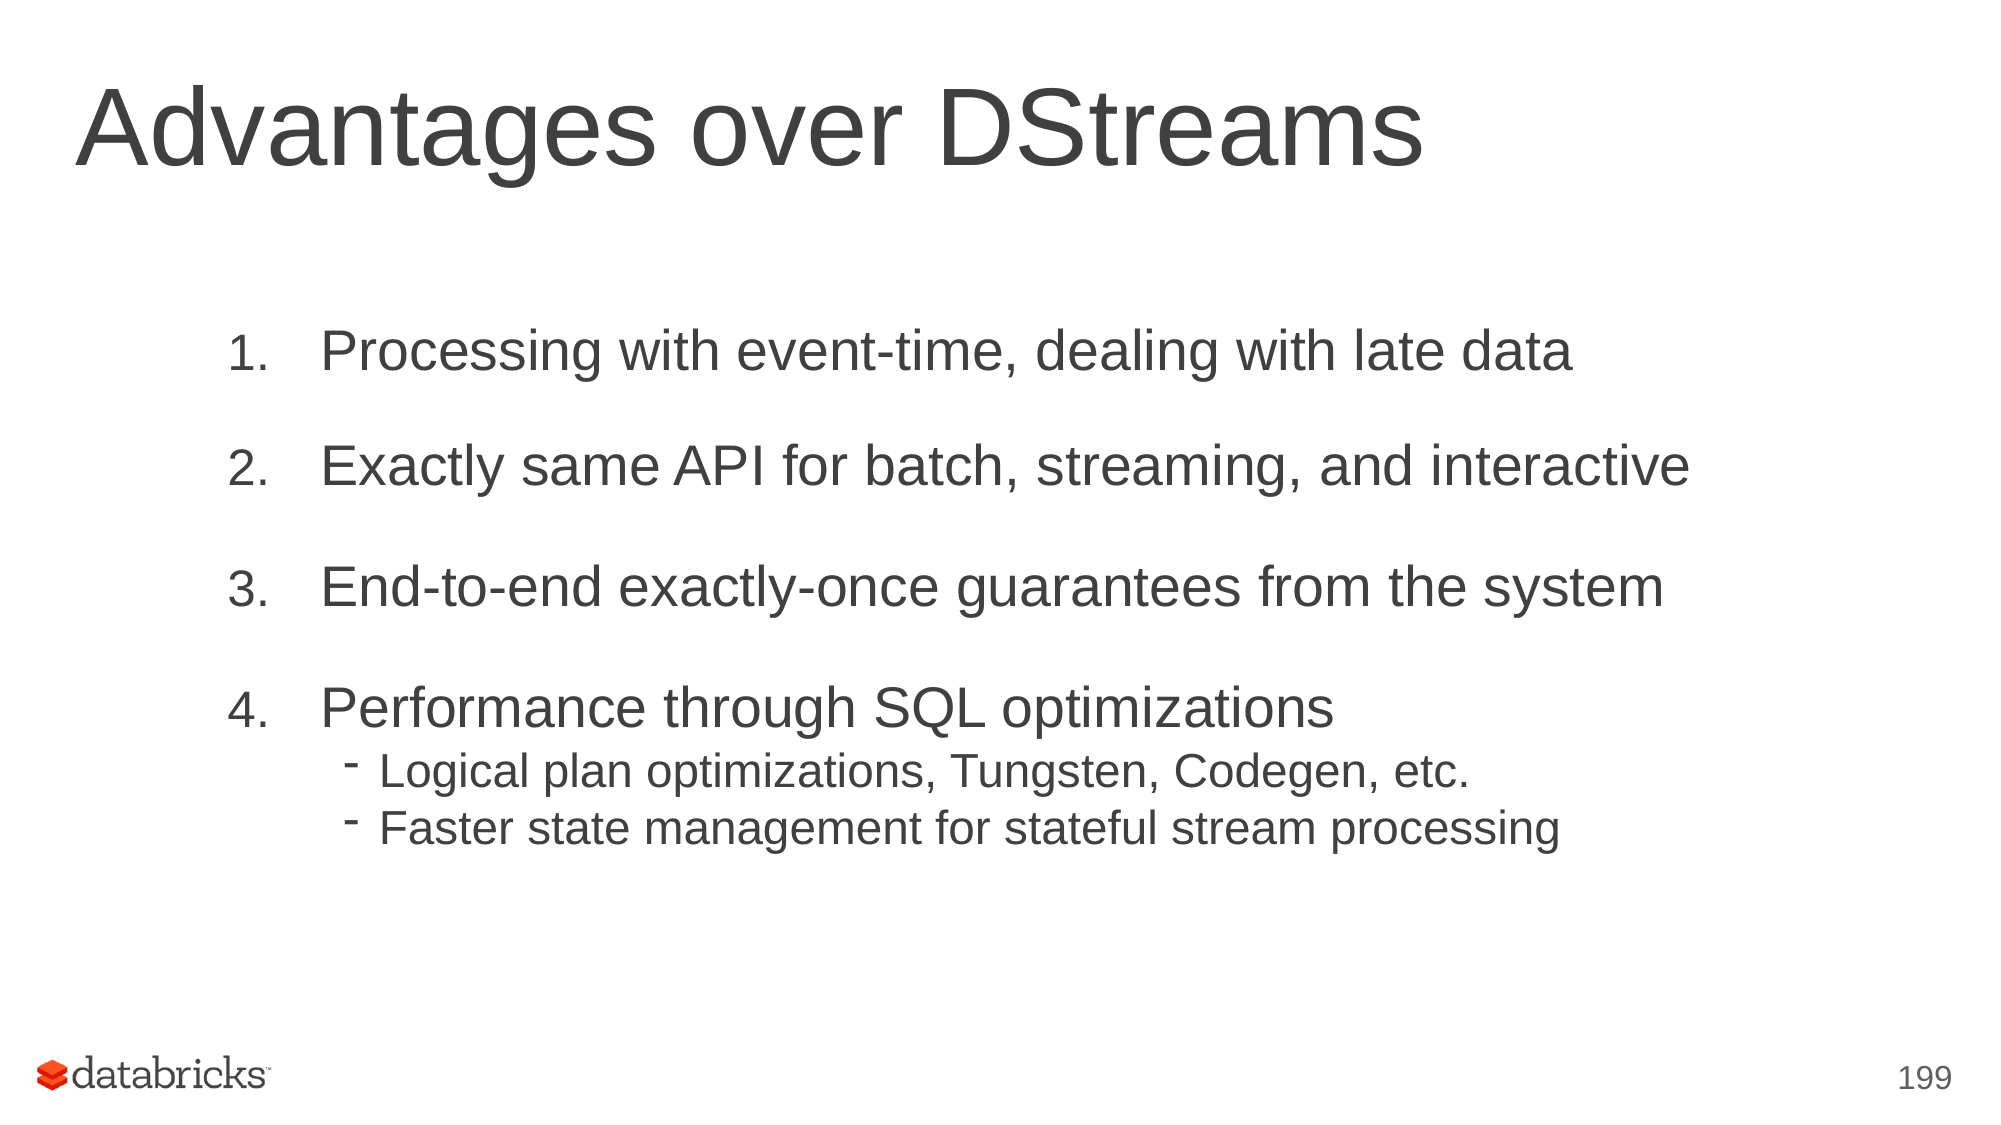

# Advantages over DStreams
Processing with event-time, dealing with late data
Exactly same API for batch, streaming, and interactive
End-to-end exactly-once guarantees from the system
Performance through SQL optimizations
Logical plan optimizations, Tungsten, Codegen, etc.
Faster state management for stateful stream processing

199